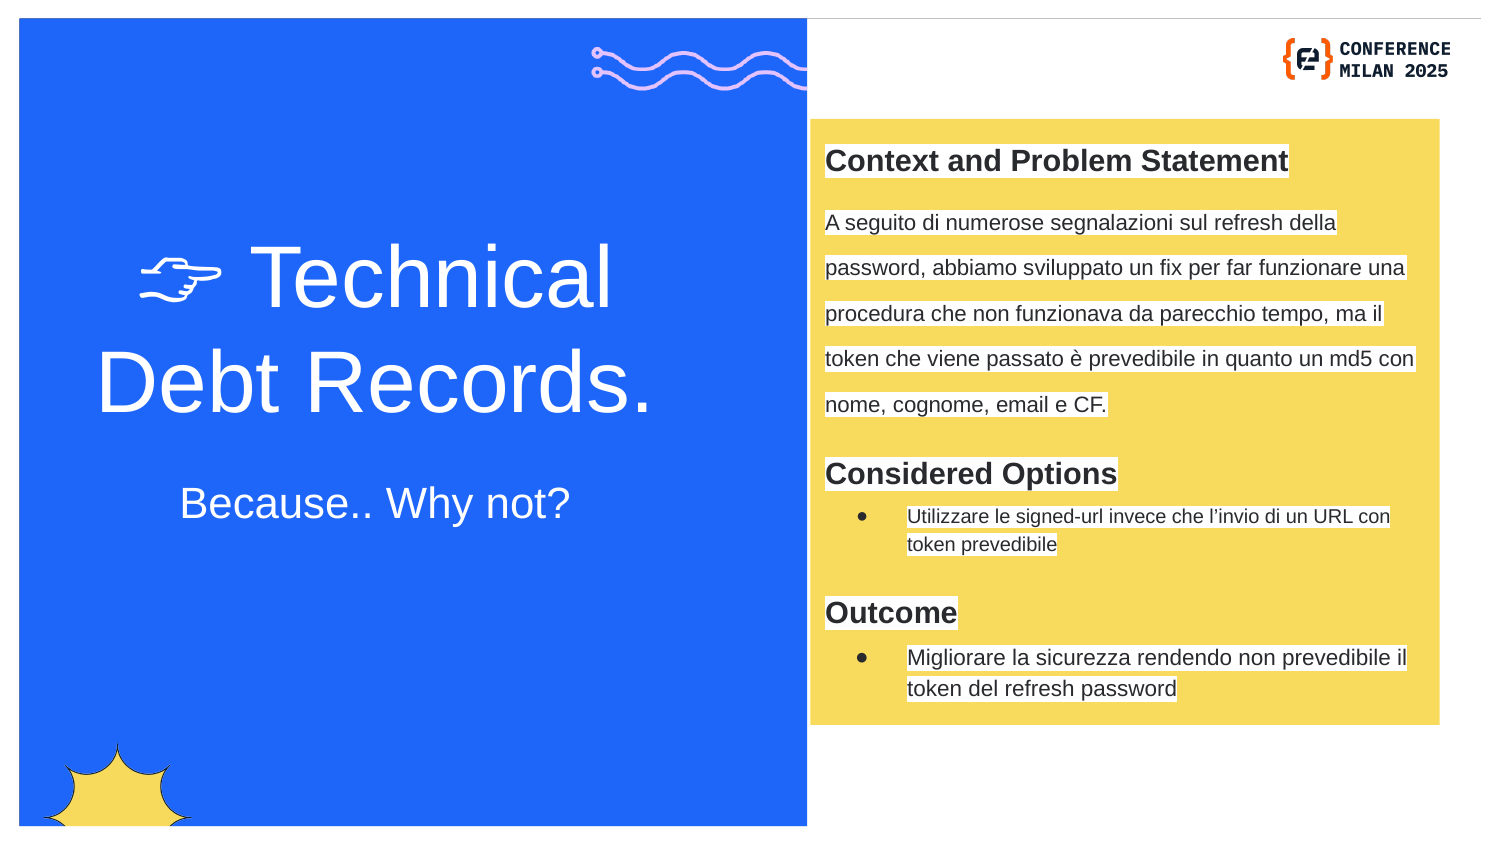

Context and Problem Statement
A seguito di numerose segnalazioni sul refresh della password, abbiamo sviluppato un fix per far funzionare una procedura che non funzionava da parecchio tempo, ma il token che viene passato è prevedibile in quanto un md5 con nome, cognome, email e CF.
Considered Options
Utilizzare le signed-url invece che l’invio di un URL con token prevedibile
Outcome
Migliorare la sicurezza rendendo non prevedibile il token del refresh password

# 👉 Technical Debt Records.
Because.. Why not?